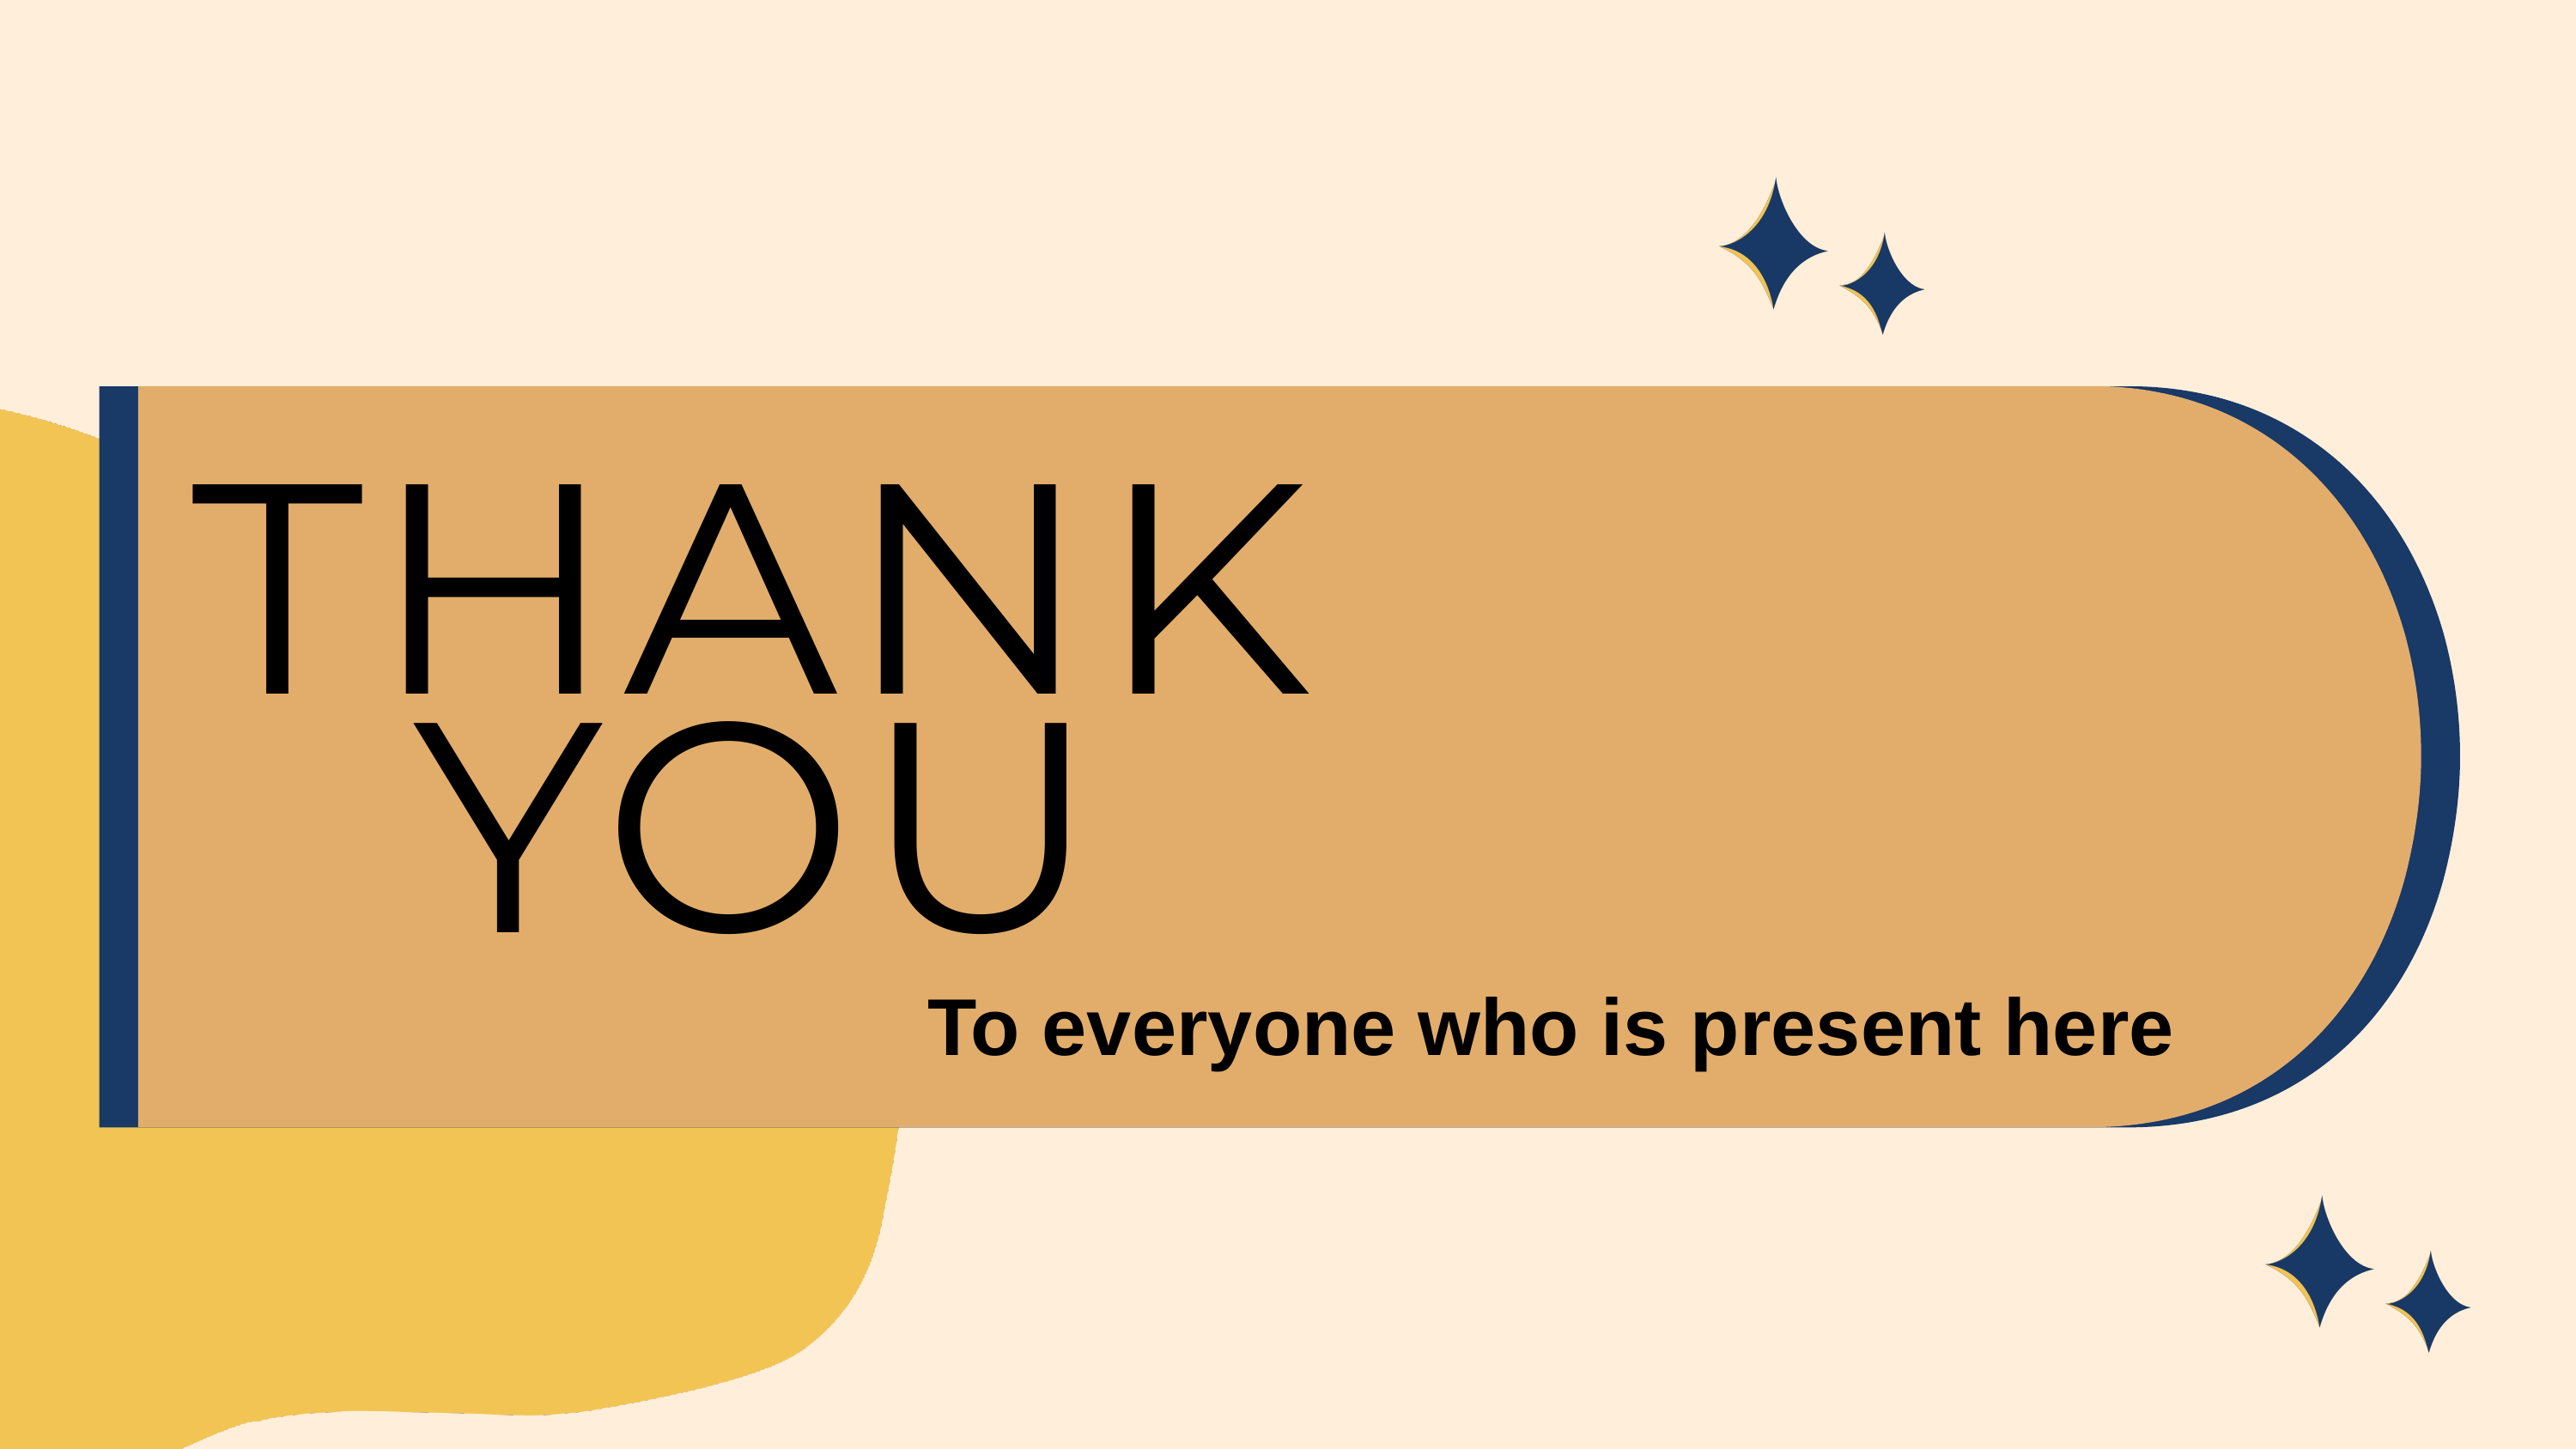

THANK YOU
To everyone who is present here